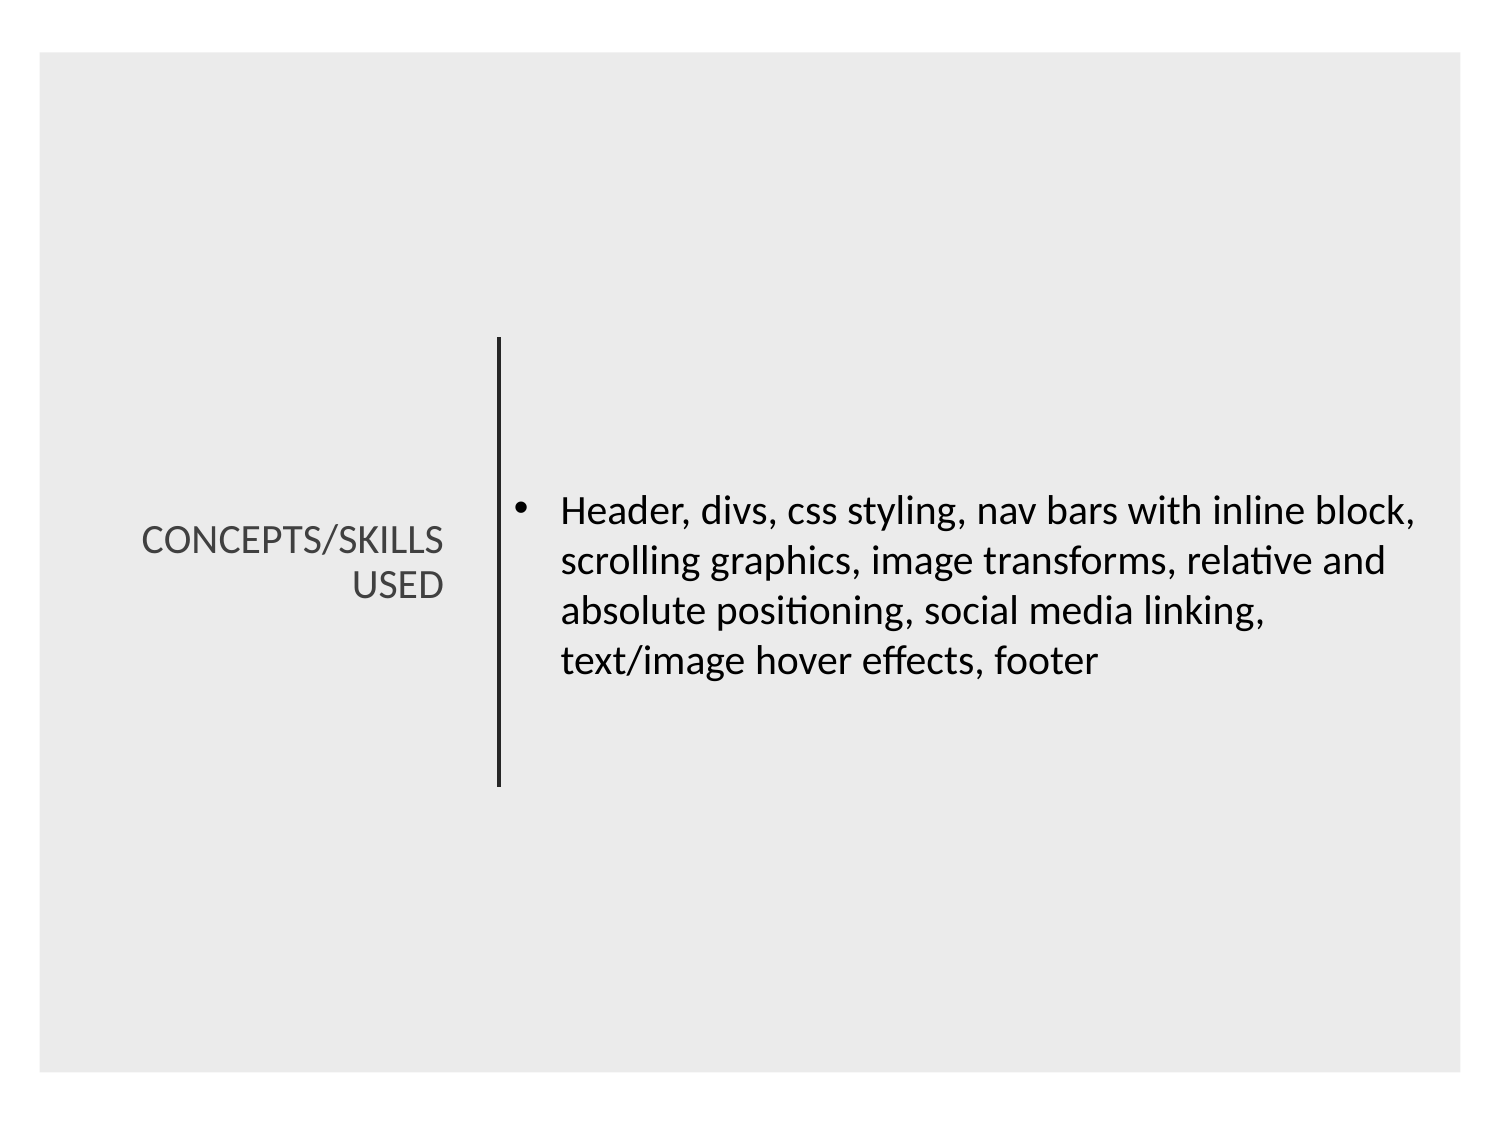

CONCEPTS/SKILLS USED
Header, divs, css styling, nav bars with inline block, scrolling graphics, image transforms, relative and absolute positioning, social media linking, text/image hover effects, footer